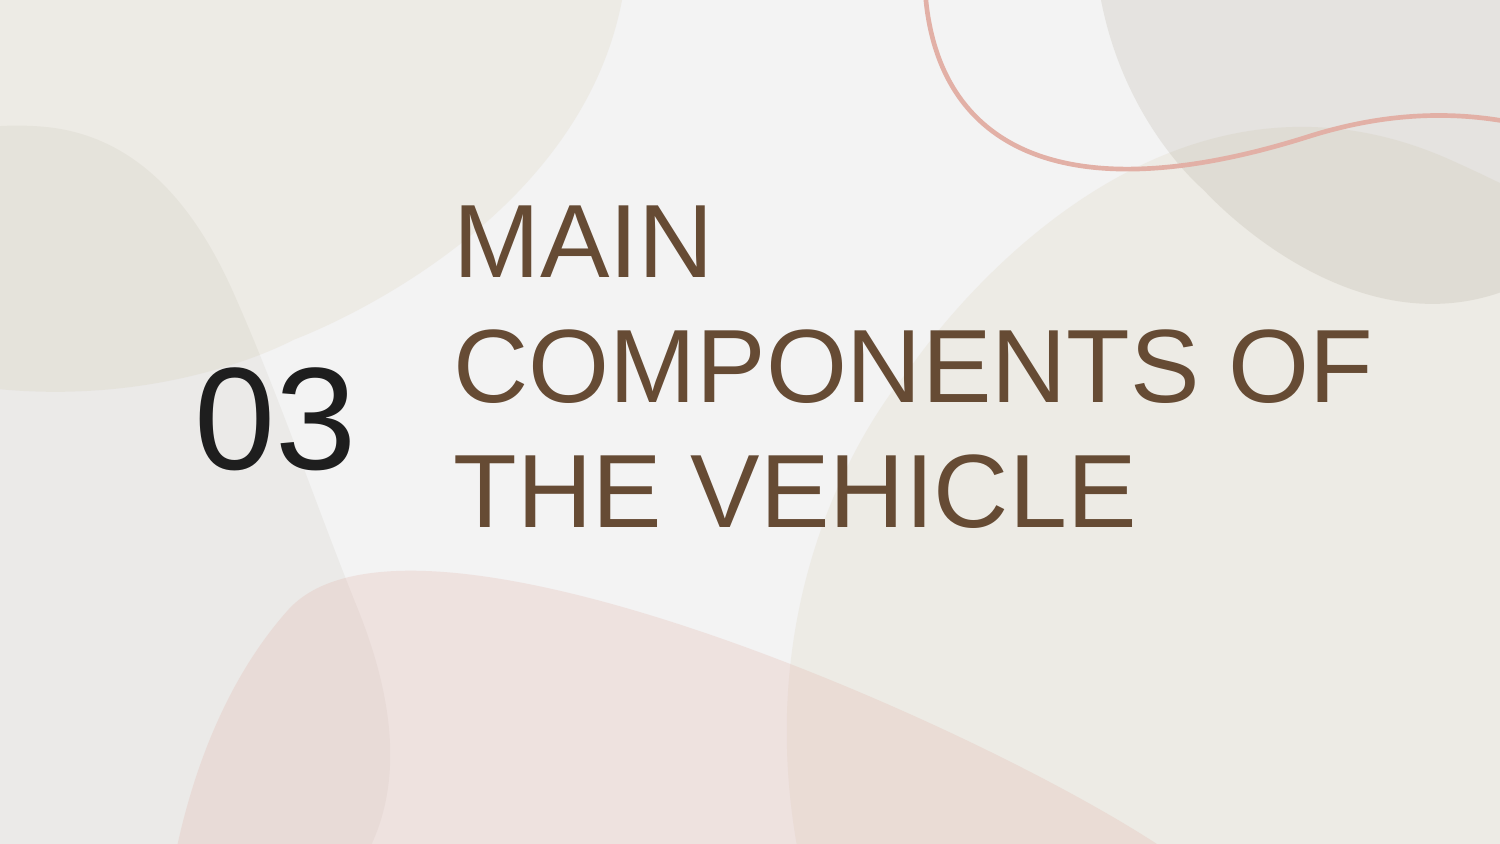

# MAIN COMPONENTS OF THE VEHICLE
03